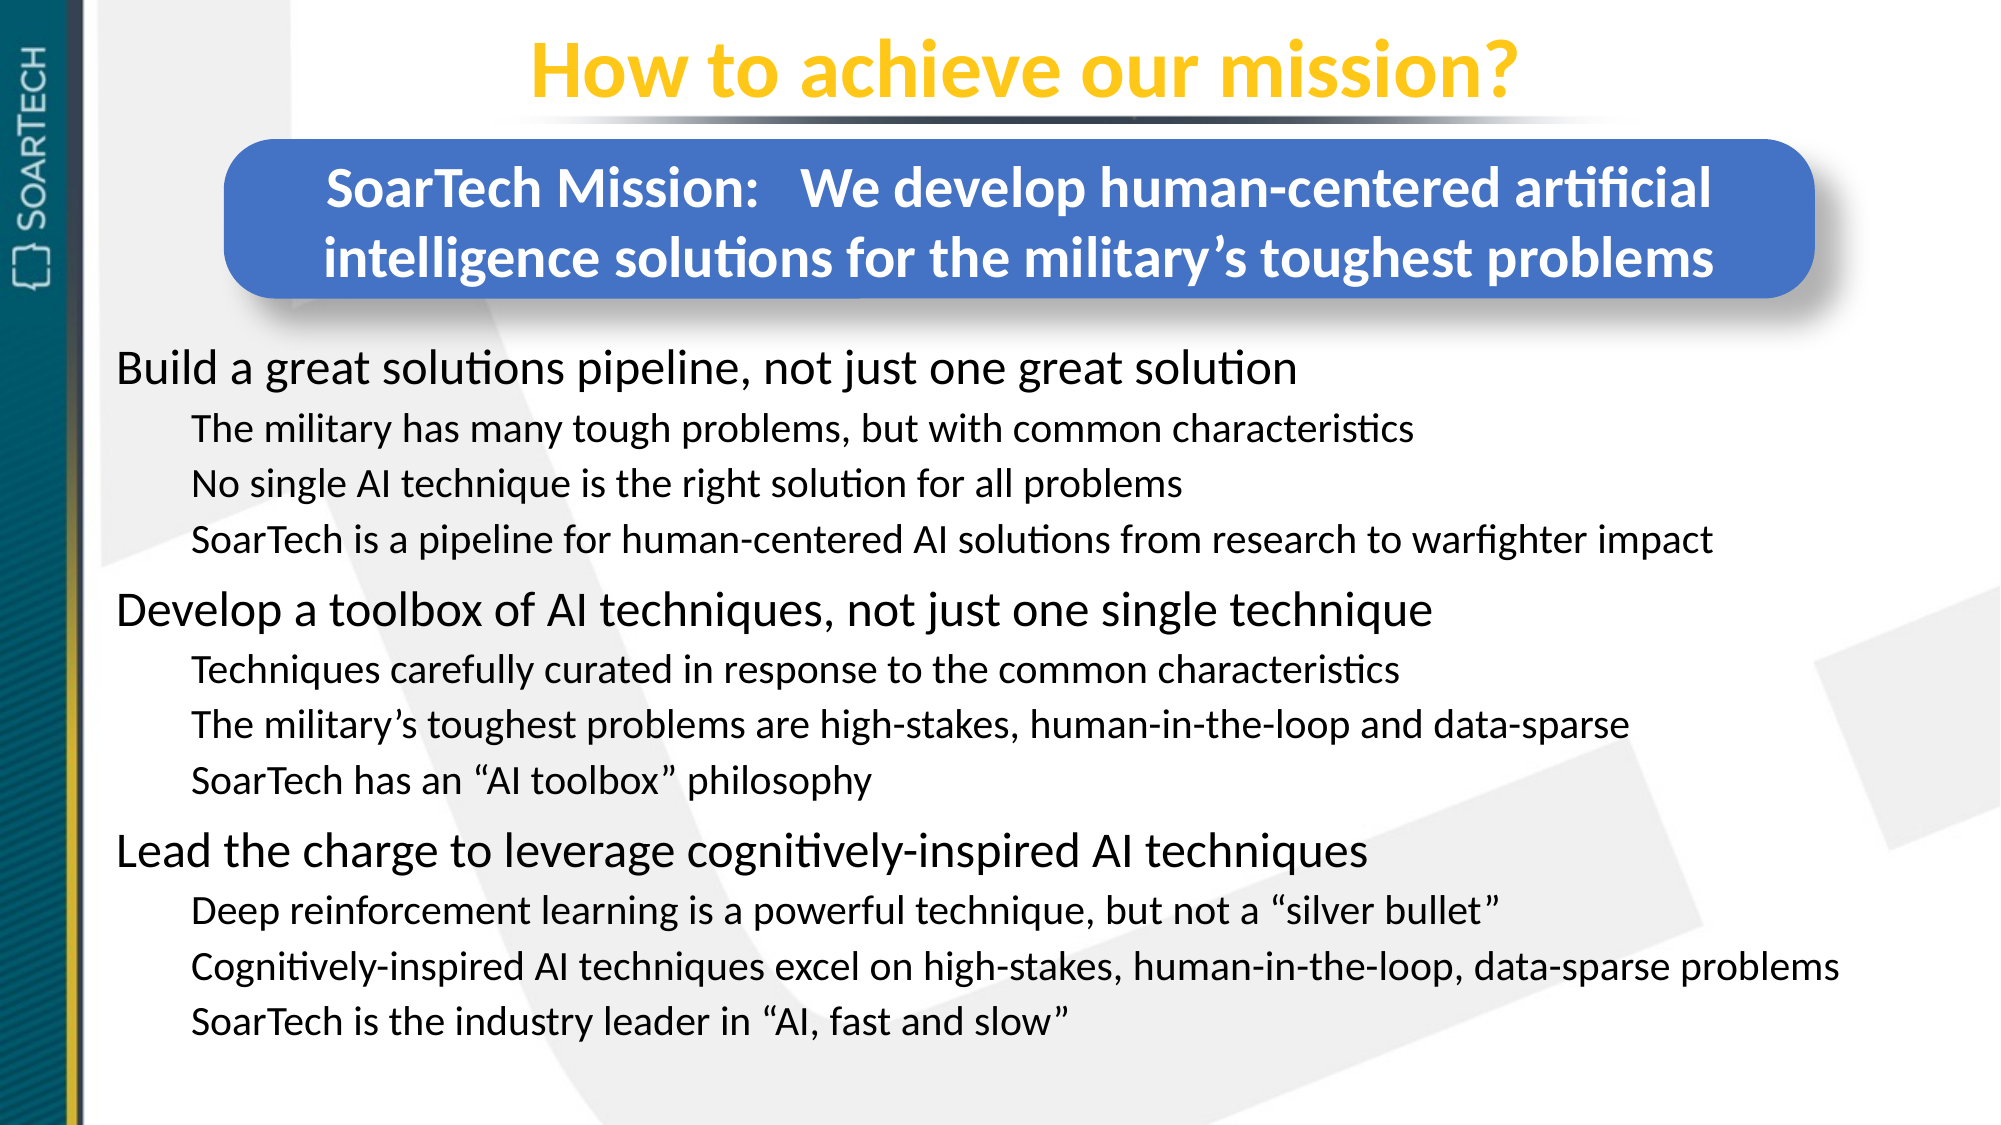

# How to achieve our mission?
SoarTech Mission:   We develop human-centered artificial intelligence solutions for the military’s toughest problems
Build a great solutions pipeline, not just one great solution
The military has many tough problems, but with common characteristics
No single AI technique is the right solution for all problems
SoarTech is a pipeline for human-centered AI solutions from research to warfighter impact
Develop a toolbox of AI techniques, not just one single technique
Techniques carefully curated in response to the common characteristics
The military’s toughest problems are high-stakes, human-in-the-loop and data-sparse
SoarTech has an “AI toolbox” philosophy
Lead the charge to leverage cognitively-inspired AI techniques
Deep reinforcement learning is a powerful technique, but not a “silver bullet”
Cognitively-inspired AI techniques excel on high-stakes, human-in-the-loop, data-sparse problems
SoarTech is the industry leader in “AI, fast and slow”